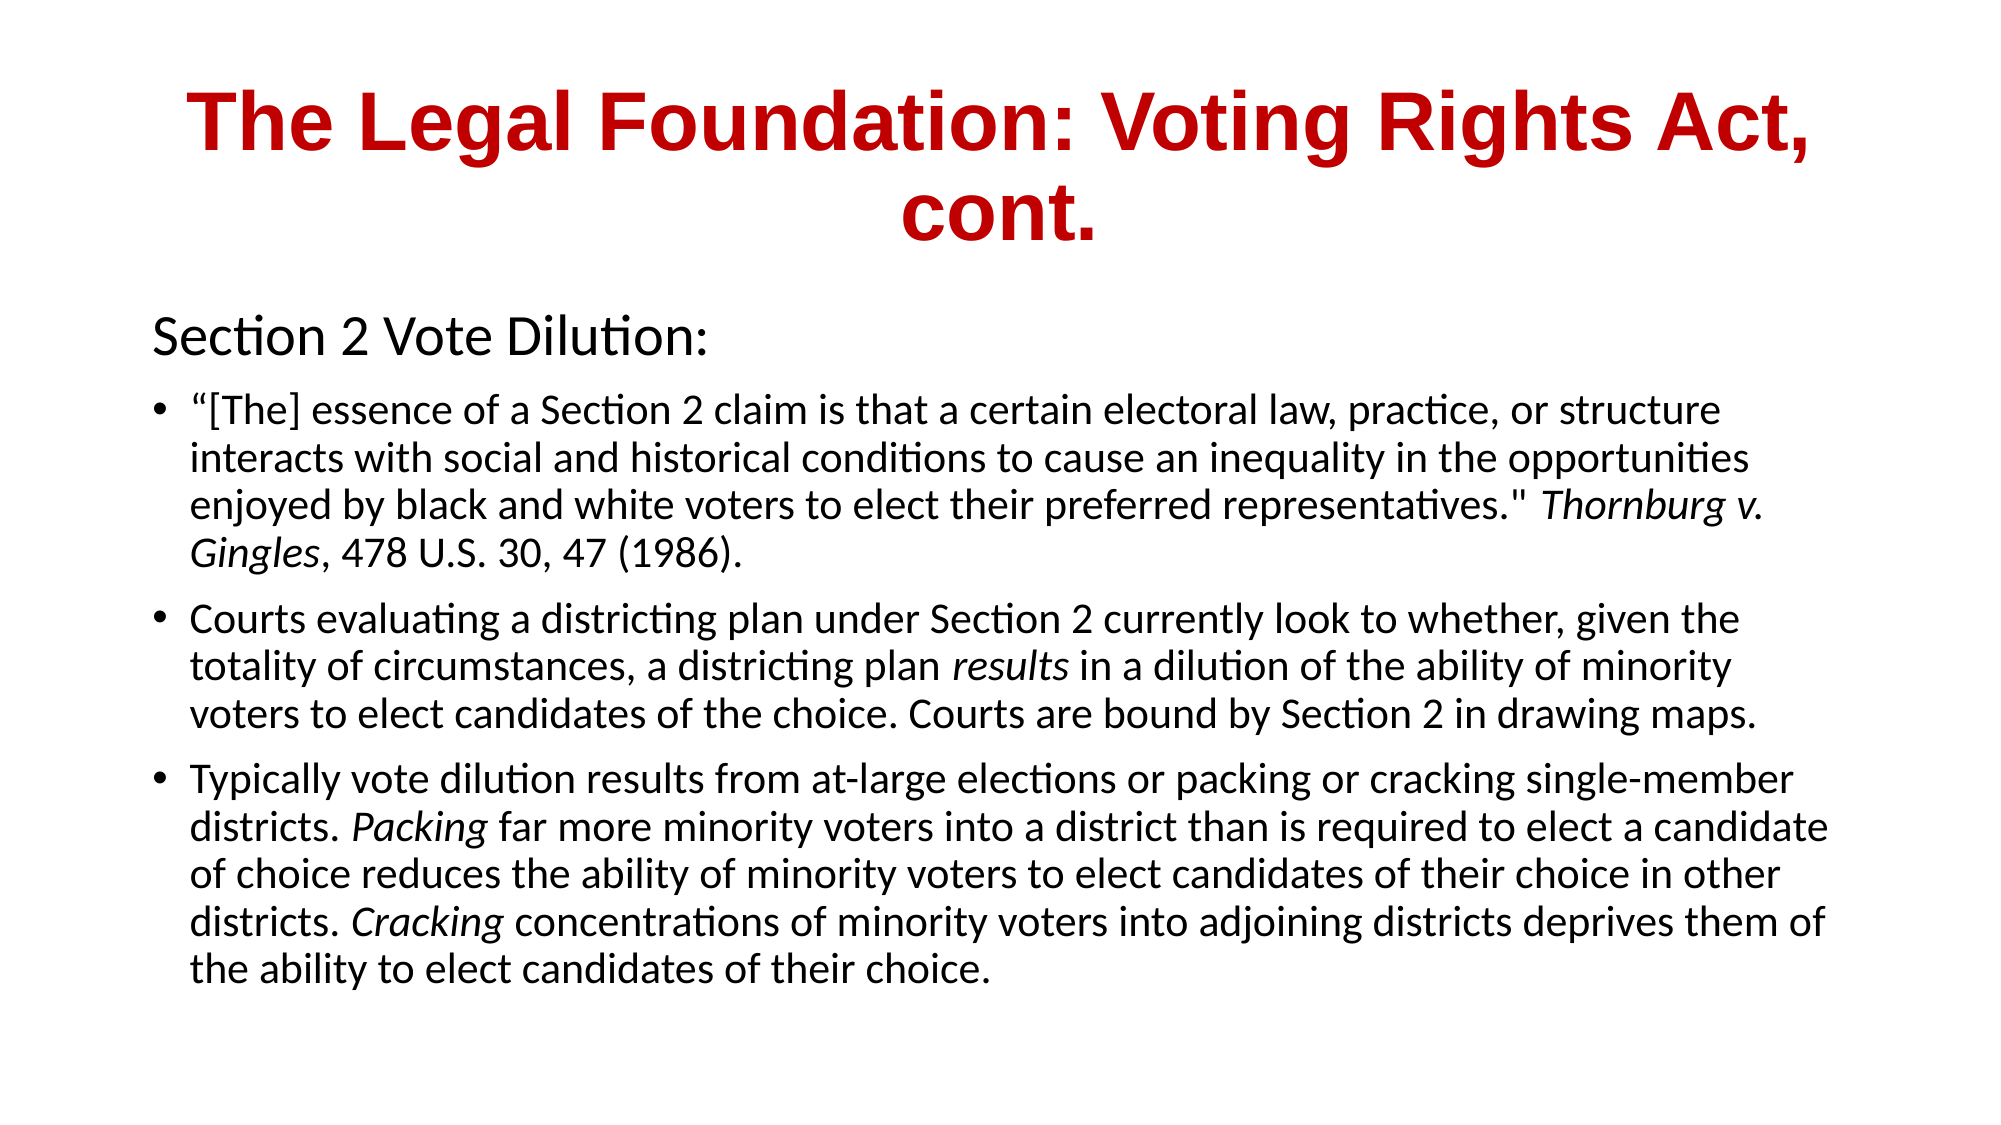

The Legal Foundation: Voting Rights Act, cont.
Section 2 Vote Dilution:
“[The] essence of a Section 2 claim is that a certain electoral law, practice, or structure interacts with social and historical conditions to cause an inequality in the opportunities enjoyed by black and white voters to elect their preferred representatives." Thornburg v. Gingles, 478 U.S. 30, 47 (1986).
Courts evaluating a districting plan under Section 2 currently look to whether, given the totality of circumstances, a districting plan results in a dilution of the ability of minority voters to elect candidates of the choice. Courts are bound by Section 2 in drawing maps.
Typically vote dilution results from at-large elections or packing or cracking single-member districts. Packing far more minority voters into a district than is required to elect a candidate of choice reduces the ability of minority voters to elect candidates of their choice in other districts. Cracking concentrations of minority voters into adjoining districts deprives them of the ability to elect candidates of their choice.